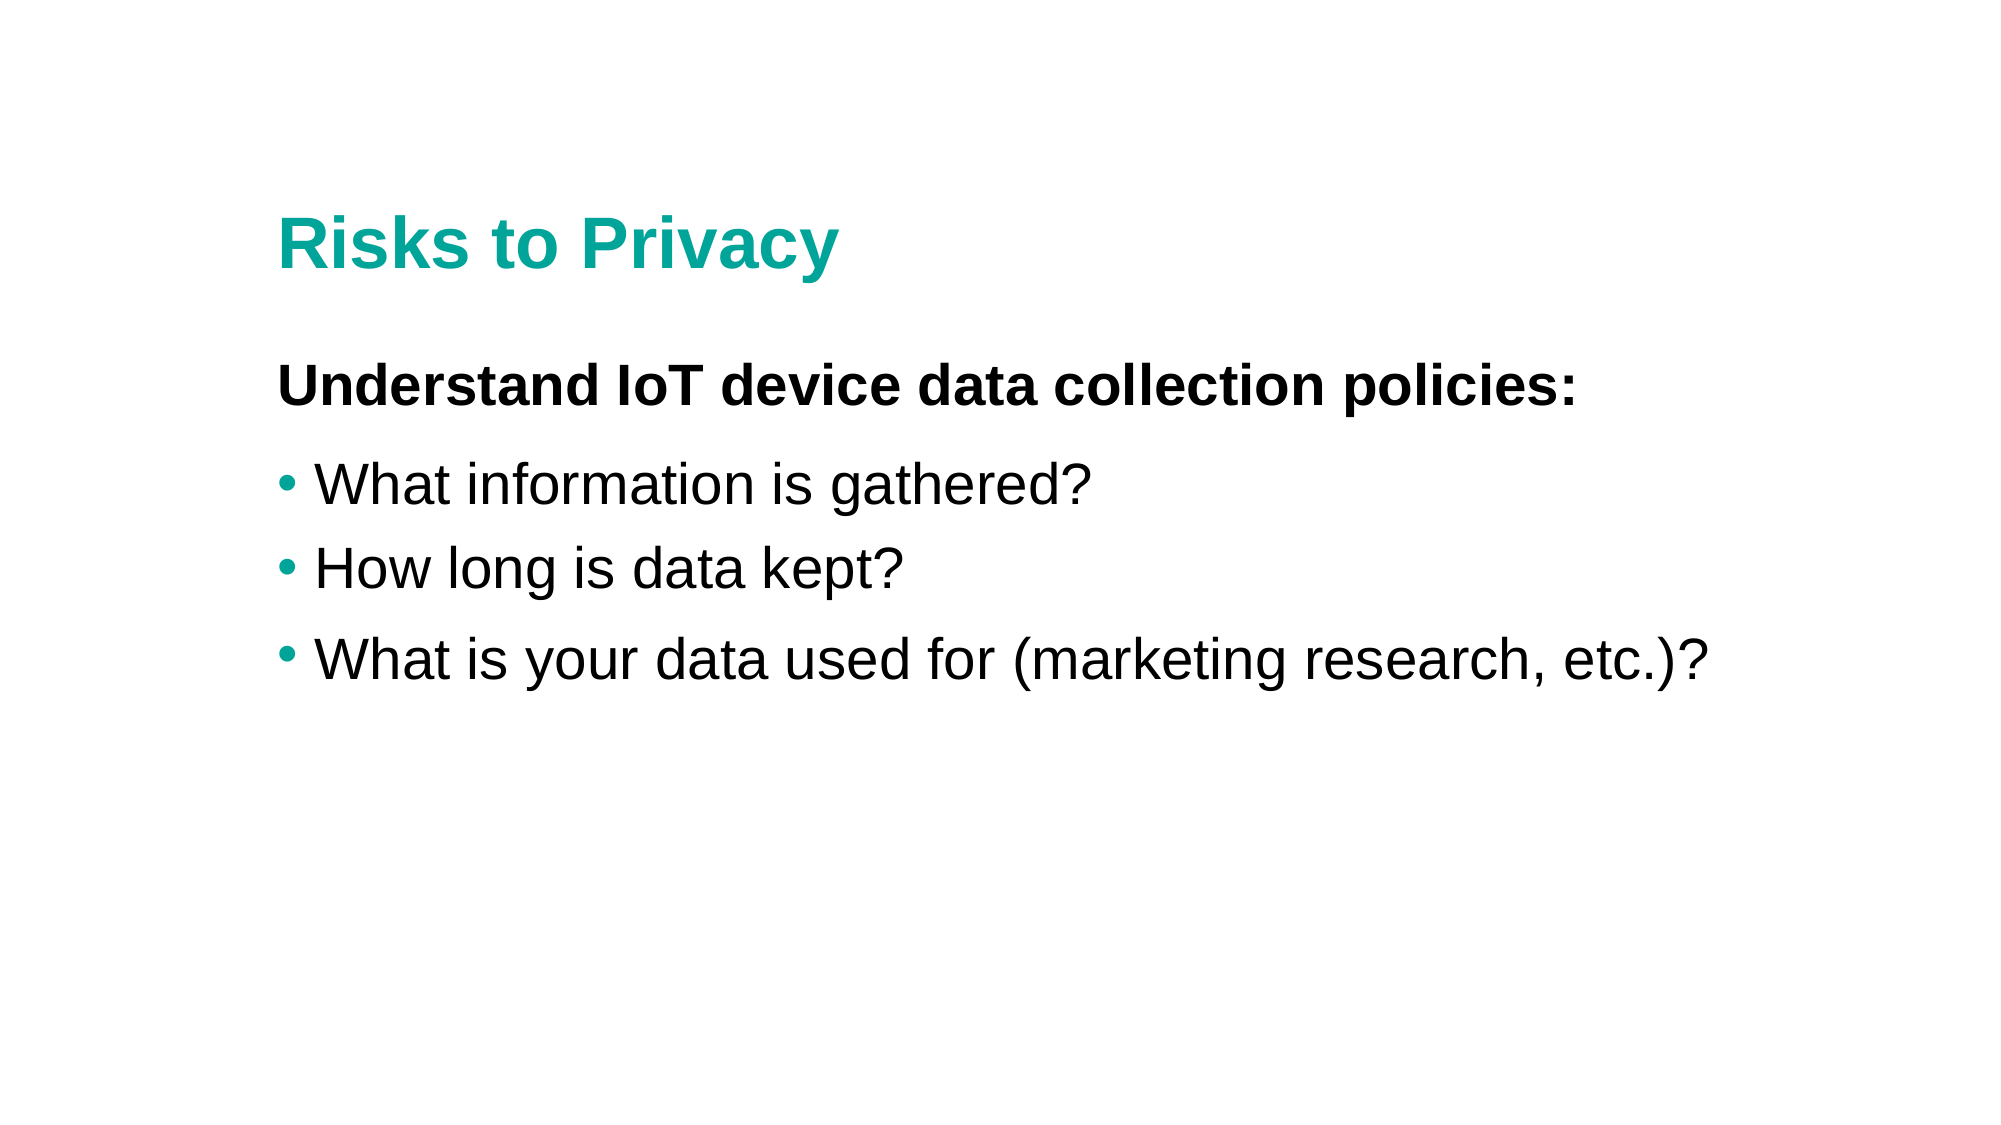

# Risks to Privacy
Understand IoT device data collection policies:
What information is gathered?
How long is data kept?
What is your data used for (marketing research, etc.)?
18